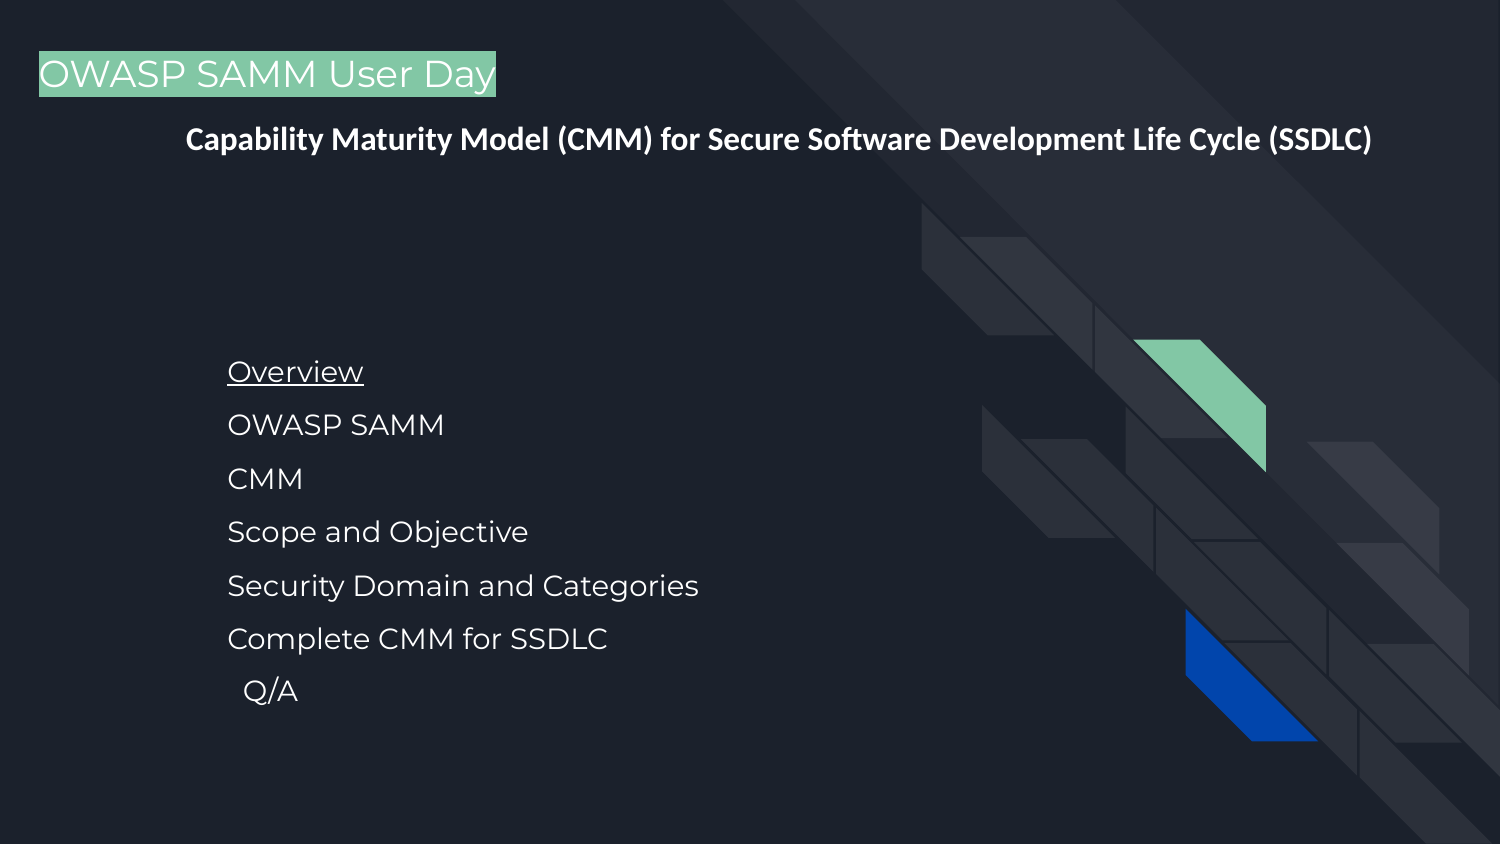

# OWASP SAMM User Day
Capability Maturity Model (CMM) for Secure Software Development Life Cycle (SSDLC)
Overview
OWASP SAMM
CMM
Scope and Objective
Security Domain and Categories
Complete CMM for SSDLC
Q/A